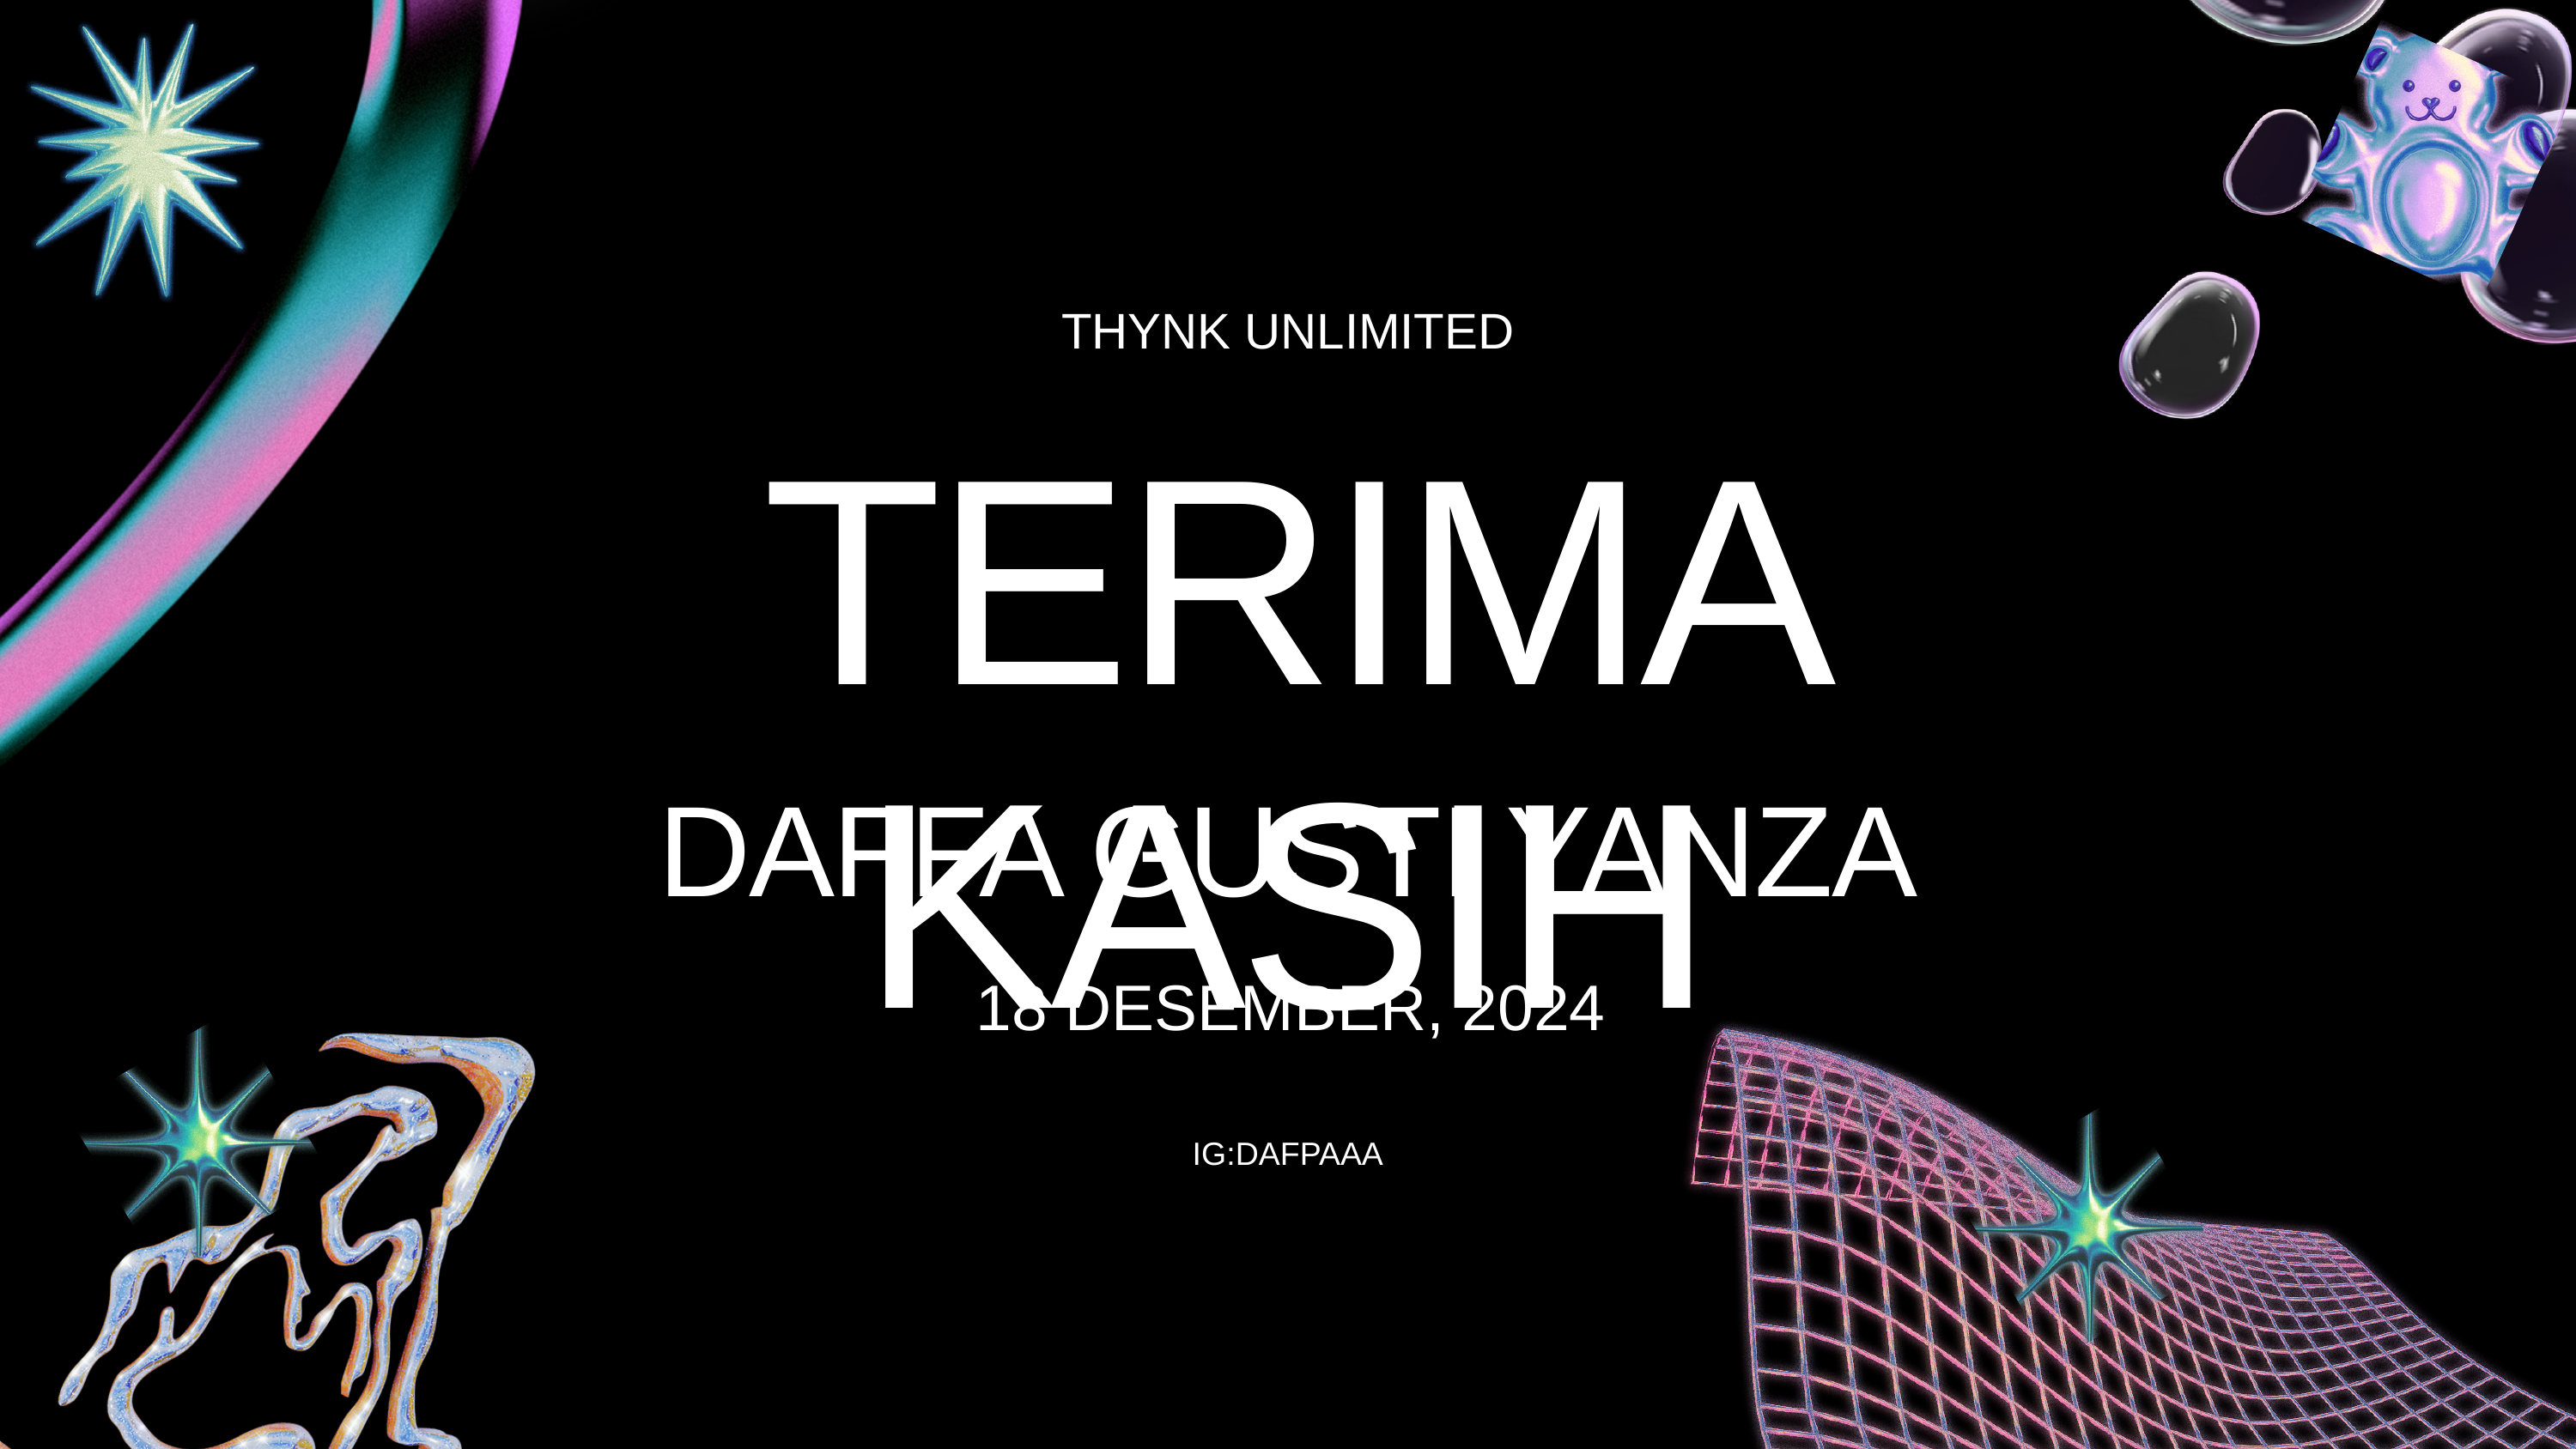

THYNK UNLIMITED
TERIMA KASIH
DAFFA GUSTI YANZA
18 DESEMBER, 2024

IG:DAFPAAA